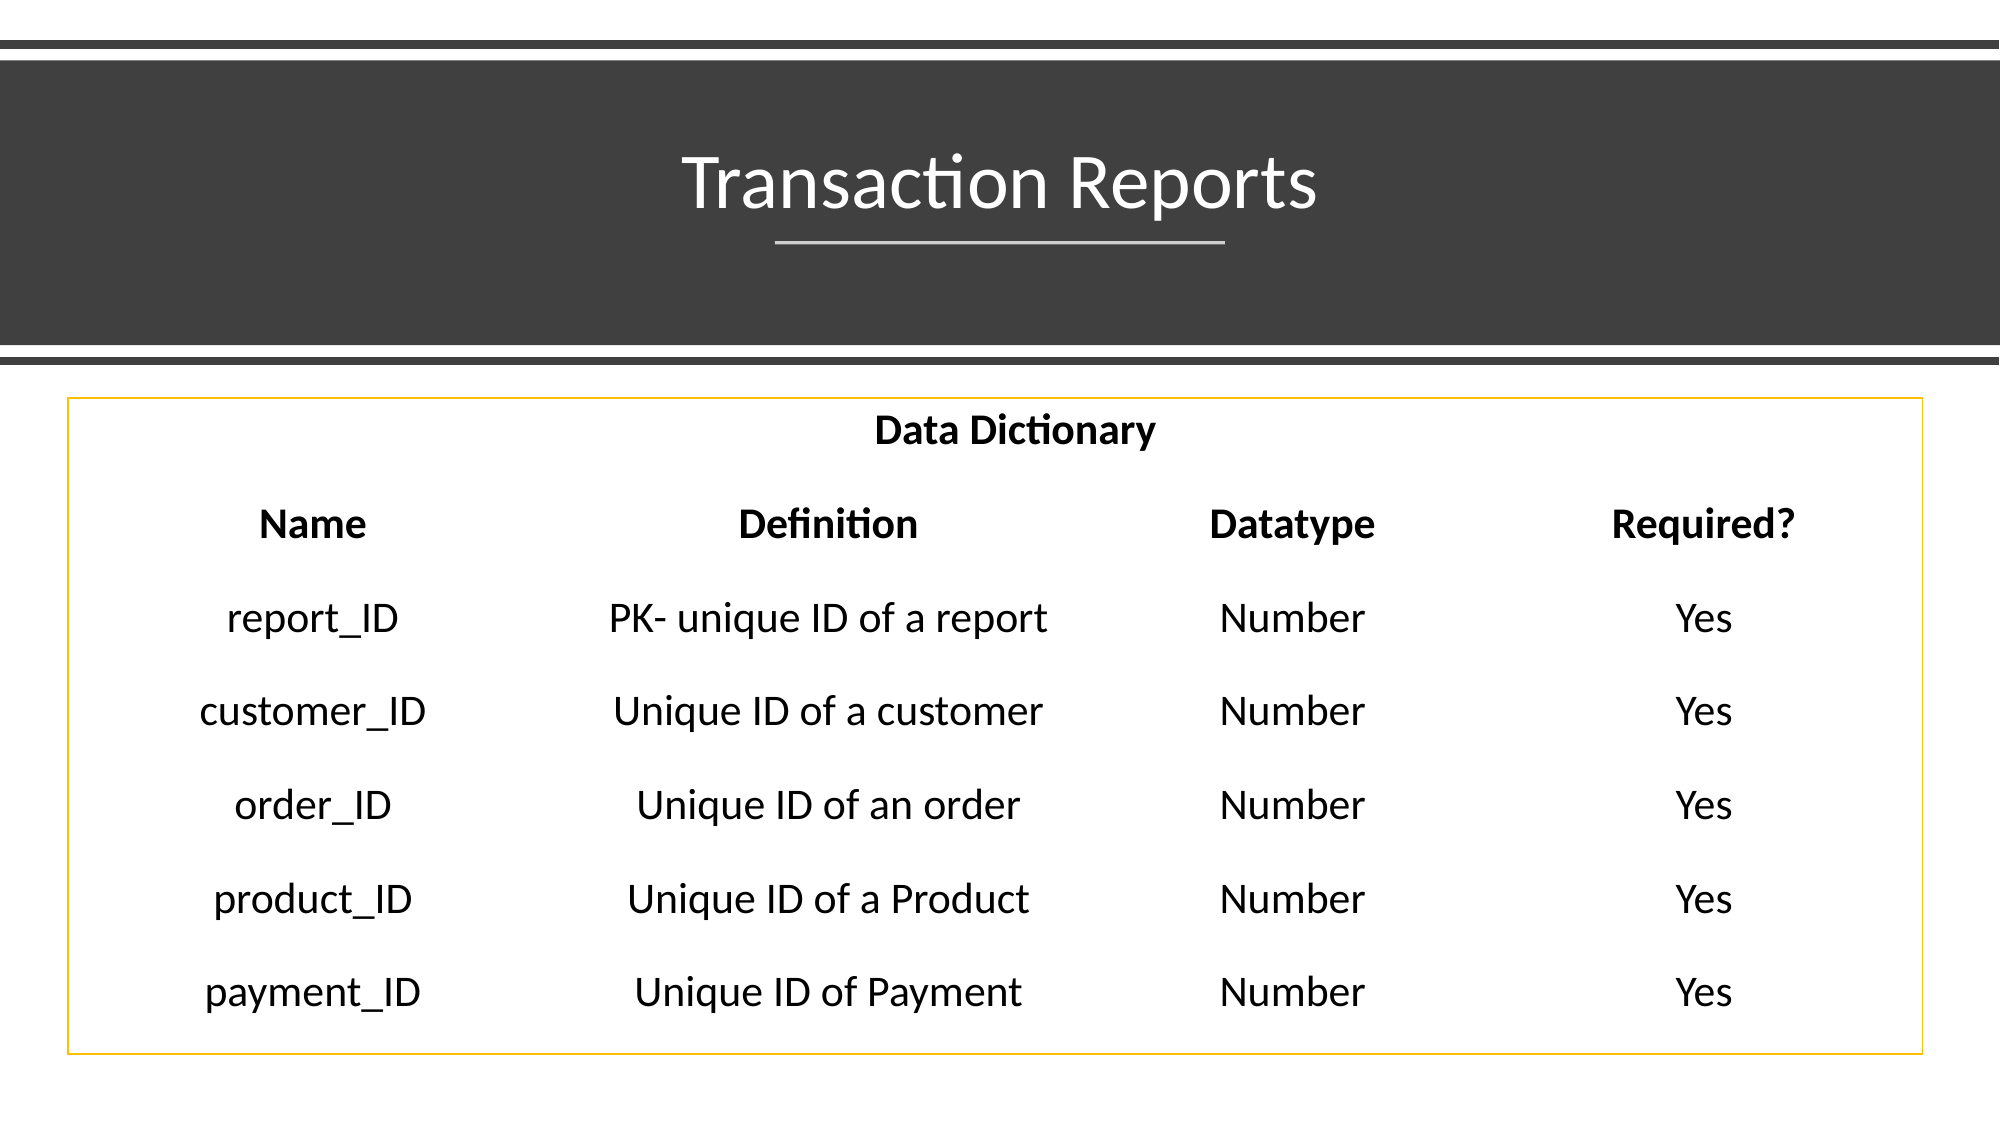

Transaction Reports
| Data Dictionary |  |  |  |
| --- | --- | --- | --- |
| Name | Definition | Datatype | Required? |
| report\_ID | PK- unique ID of a report | Number | Yes |
| customer\_ID | Unique ID of a customer | Number | Yes |
| order\_ID | Unique ID of an order | Number | Yes |
| product\_ID | Unique ID of a Product | Number | Yes |
| payment\_ID | Unique ID of Payment | Number | Yes |